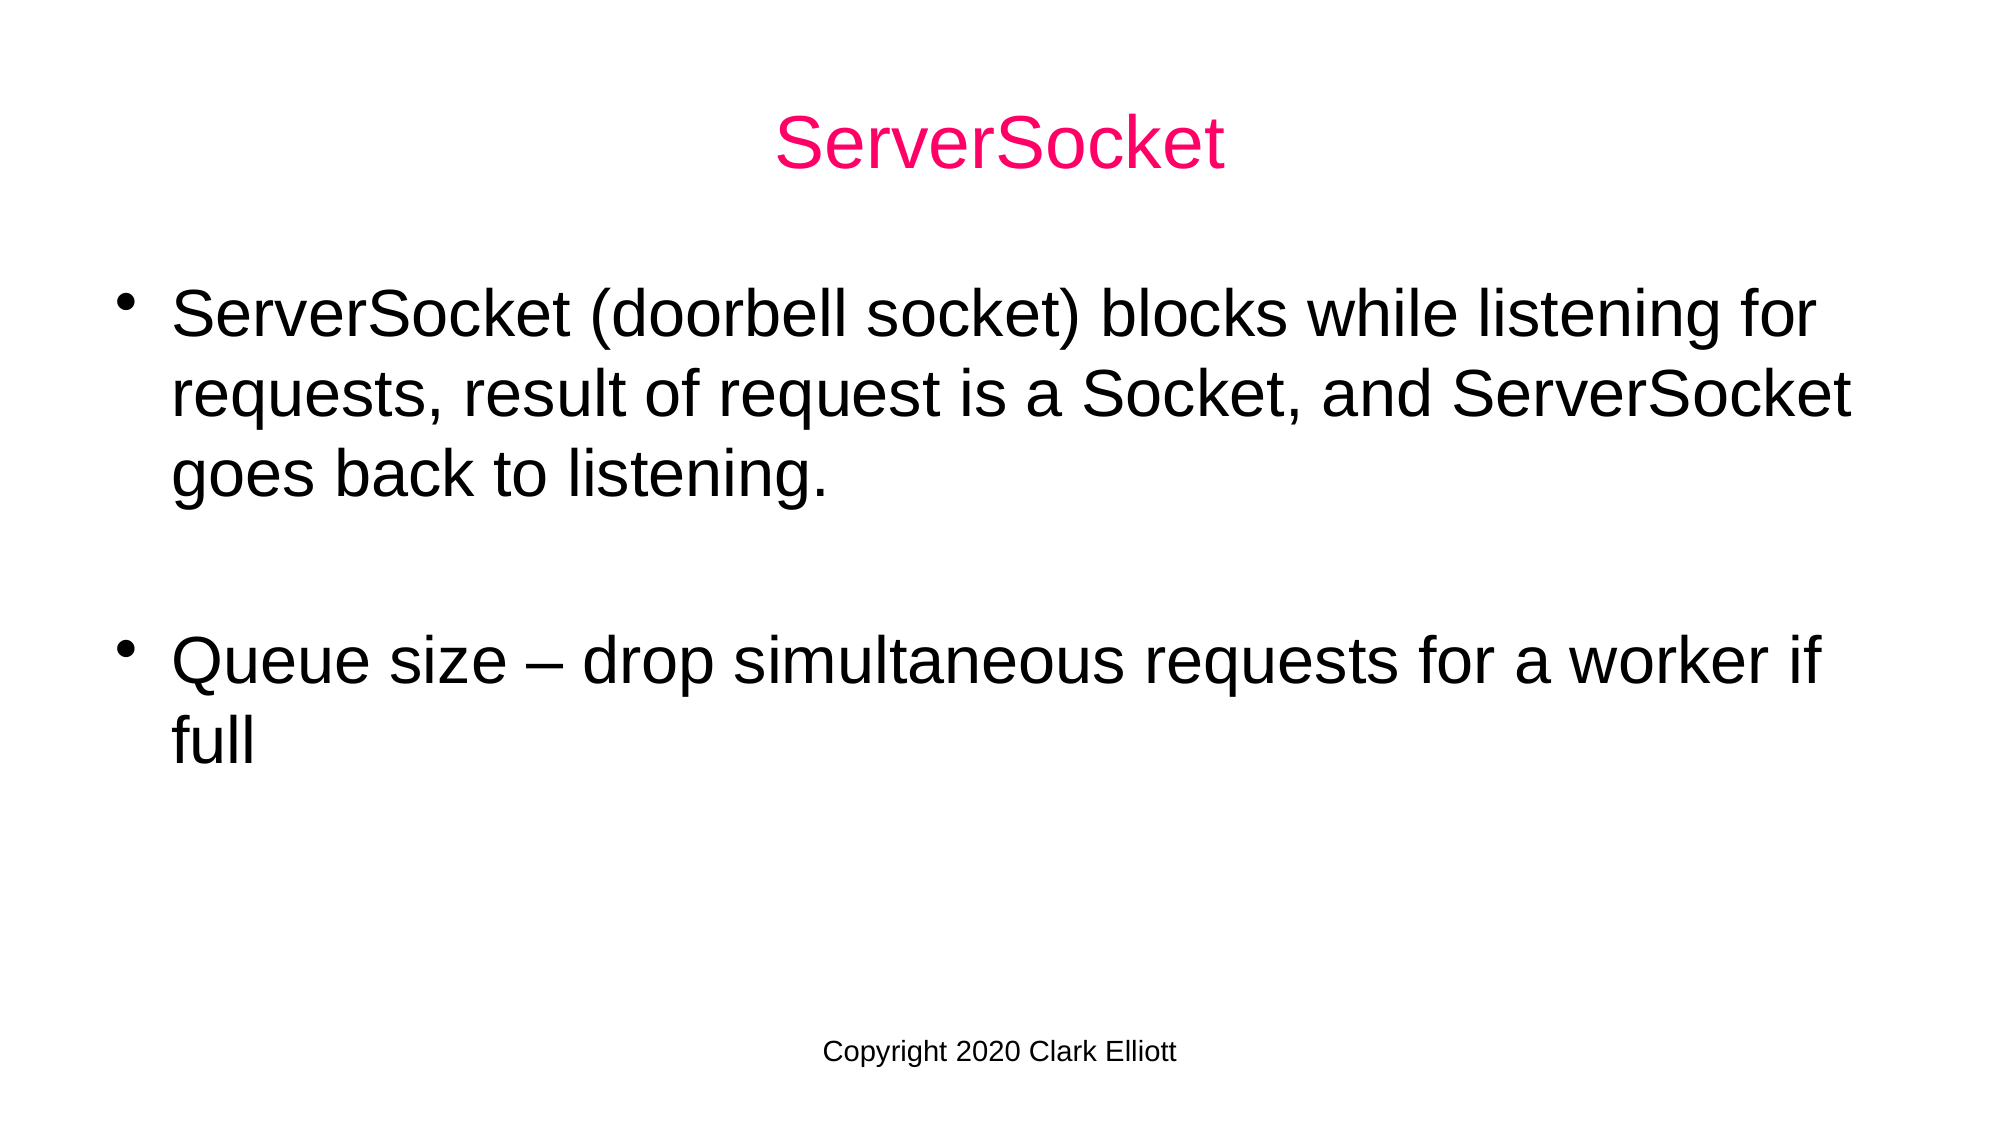

ServerSocket
ServerSocket (doorbell socket) blocks while listening for requests, result of request is a Socket, and ServerSocket goes back to listening.

Queue size – drop simultaneous requests for a worker if full
Copyright 2020 Clark Elliott